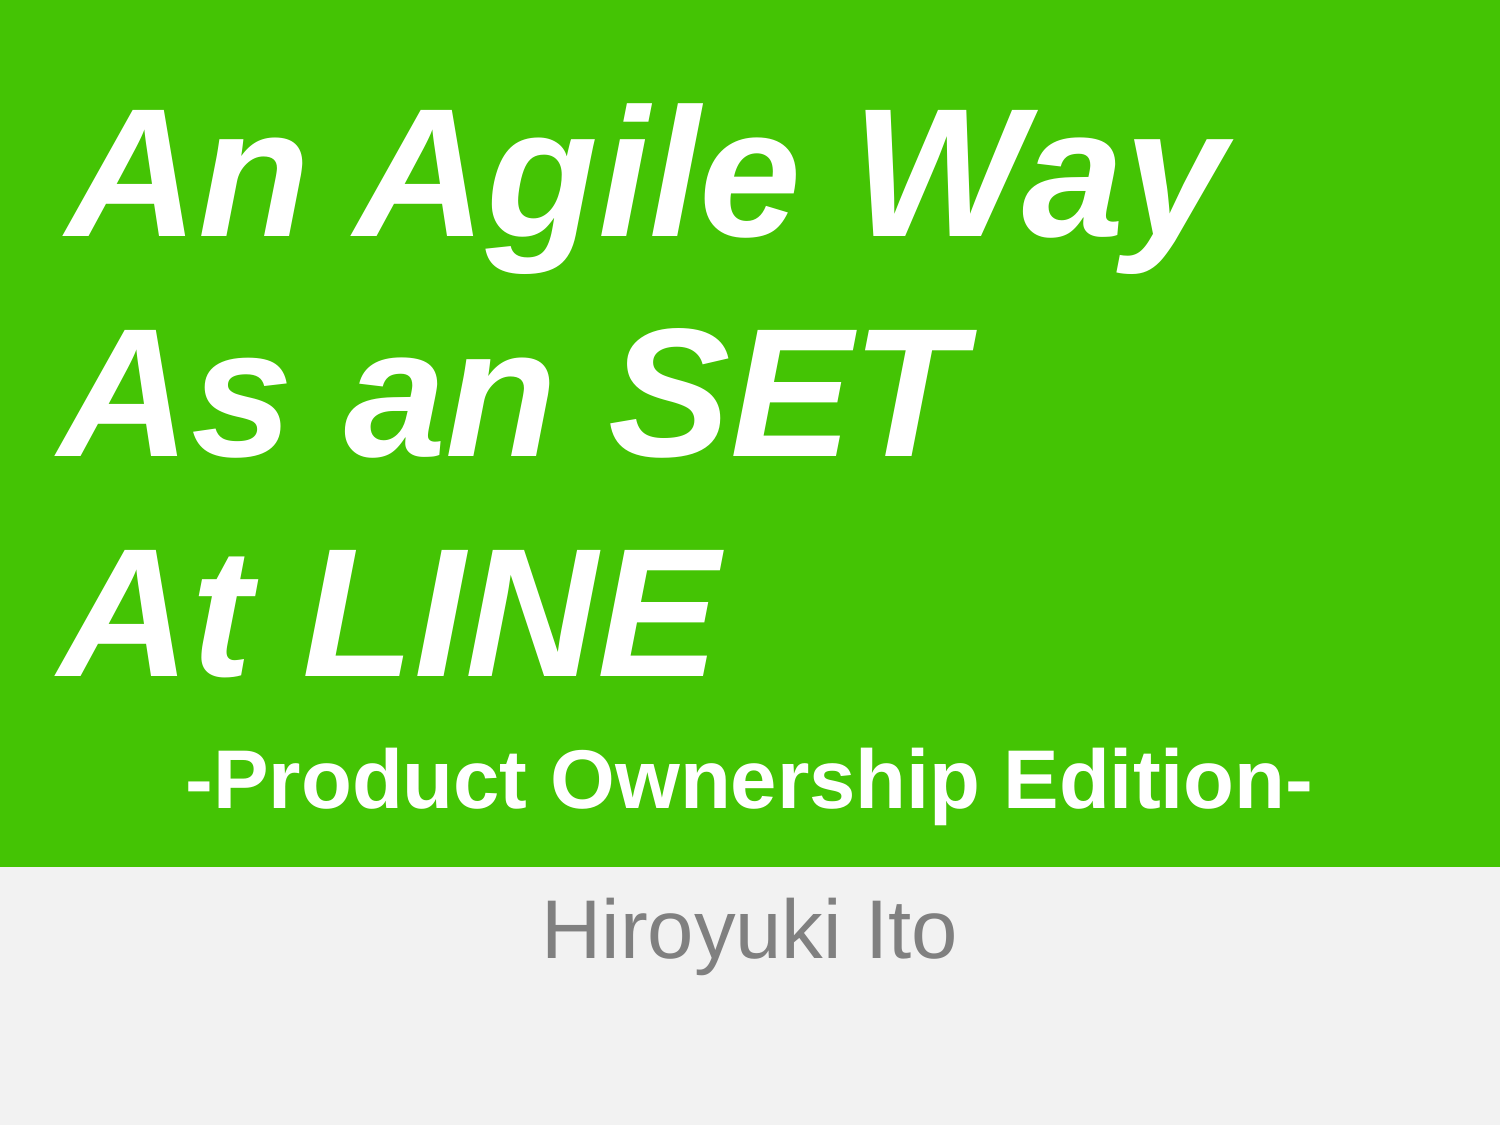

# An Agile Way As an SET At LINE
-Product Ownership Edition-
Hiroyuki Ito